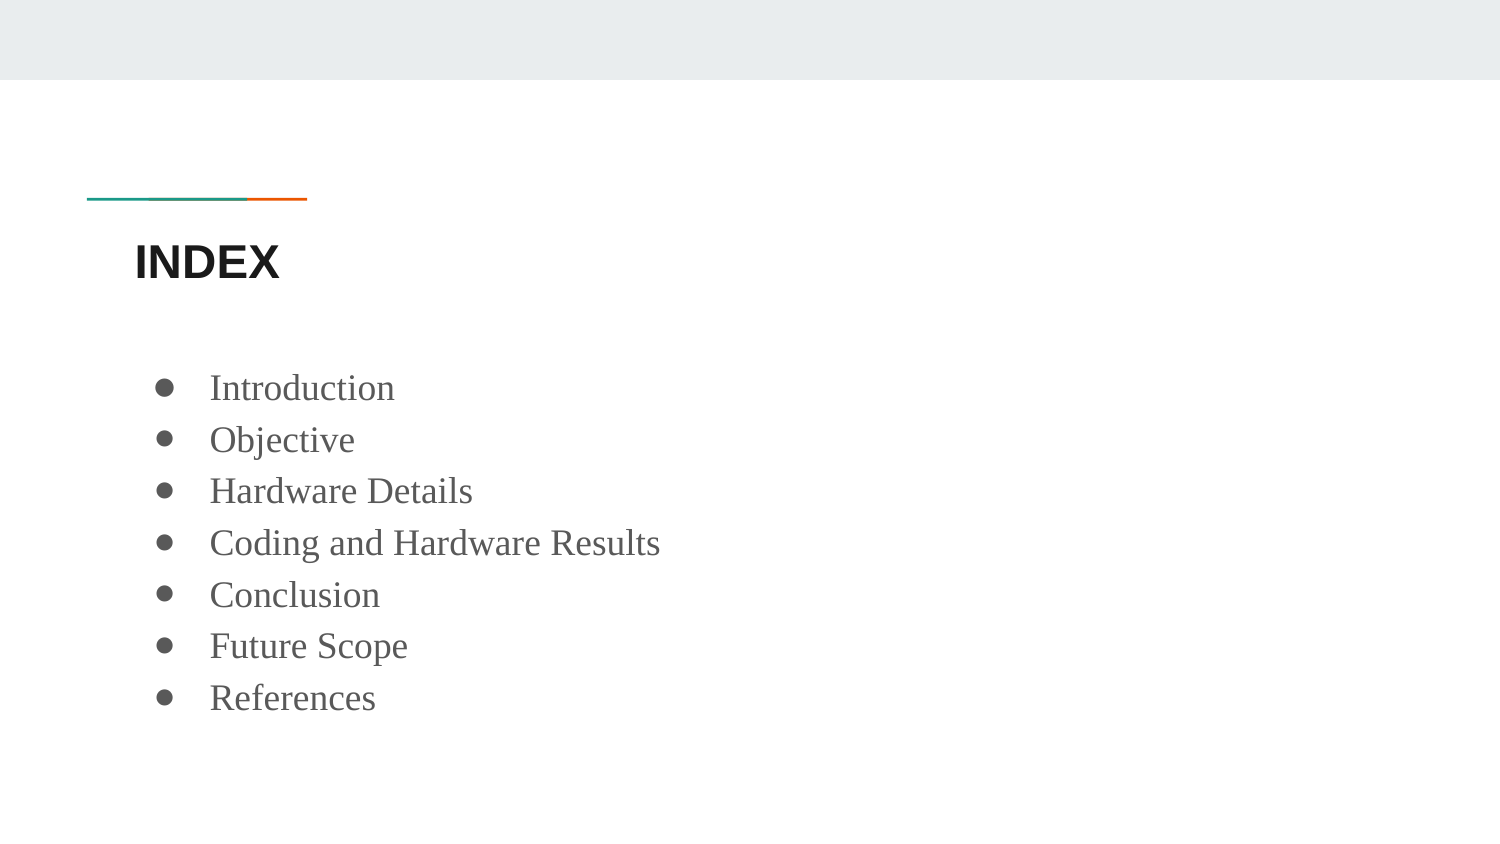

# INDEX
Introduction
Objective
Hardware Details
Coding and Hardware Results
Conclusion
Future Scope
References